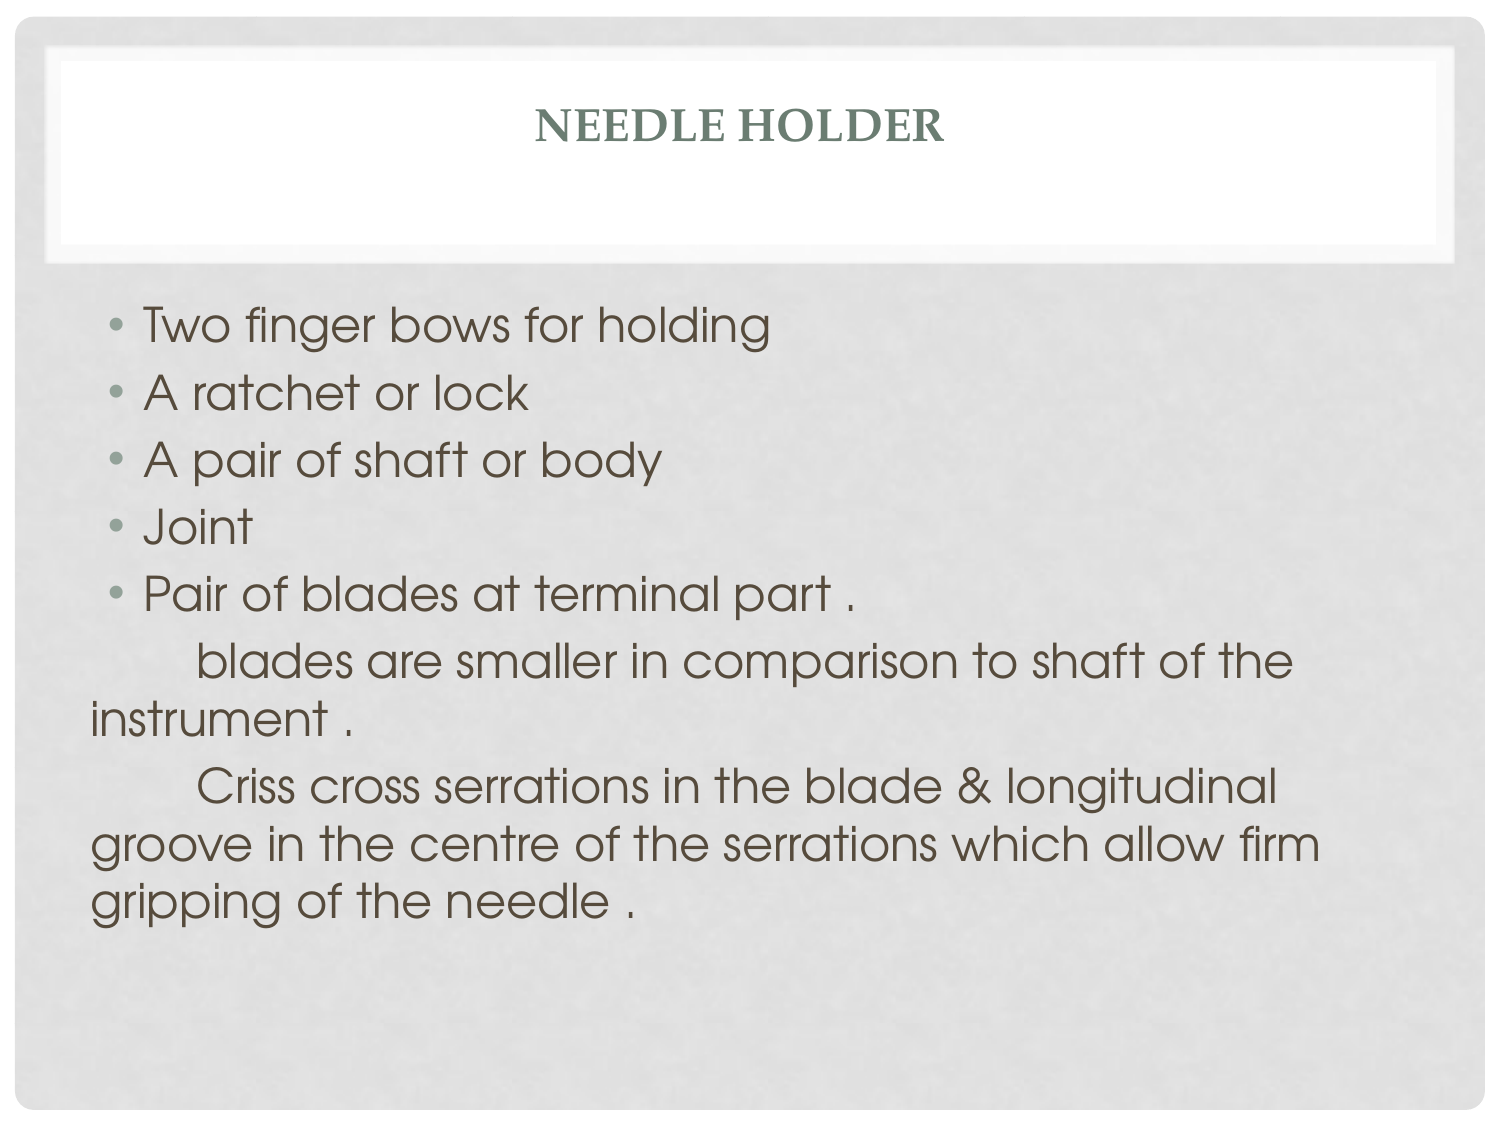

# NEEDLE HOLDER
Two finger bows for holding
A ratchet or lock
A pair of shaft or body
Joint
Pair of blades at terminal part .
        blades are smaller in comparison to shaft of the instrument .
        Criss cross serrations in the blade & longitudinal groove in the centre of the serrations which allow firm gripping of the needle .